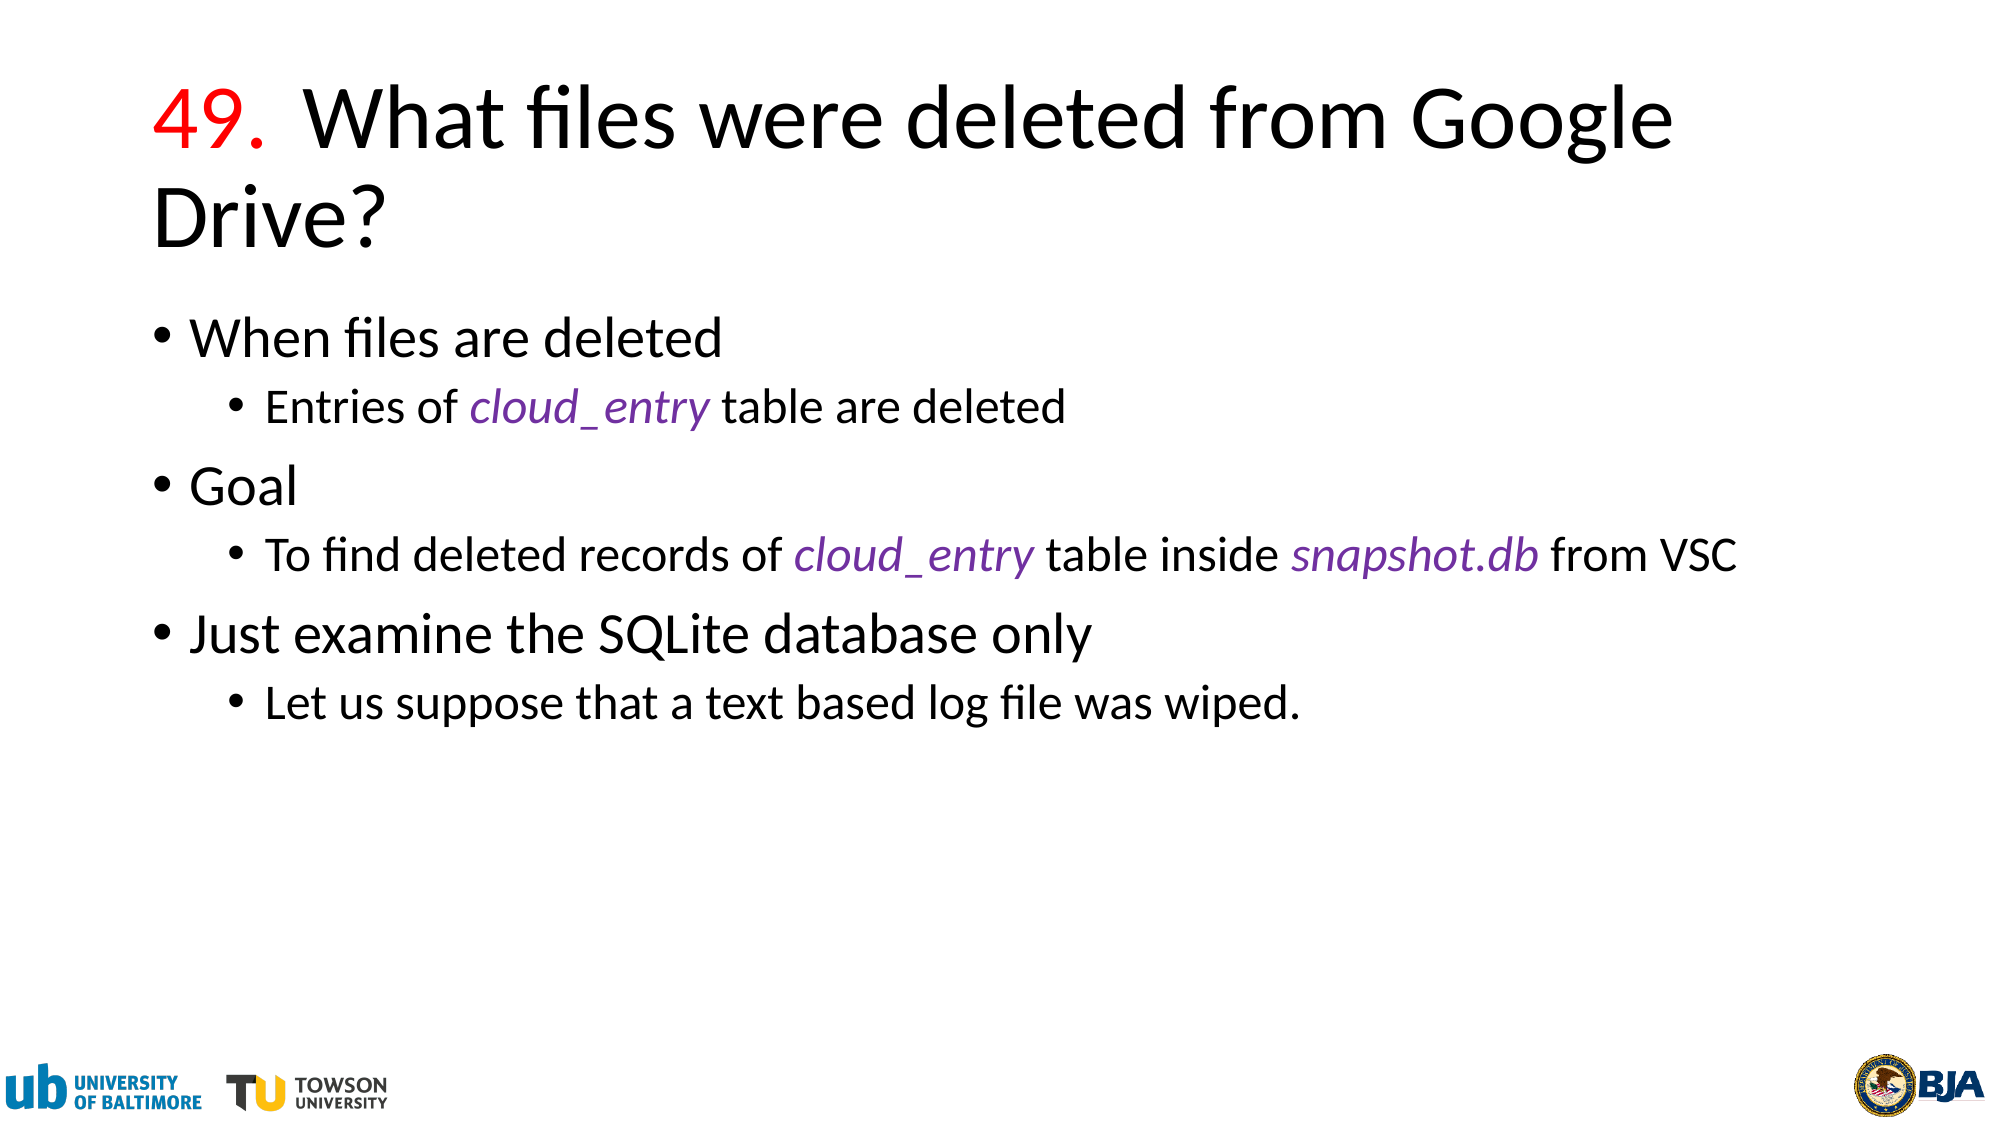

# 49.	What files were deleted from Google Drive?
When files are deleted
Entries of cloud_entry table are deleted
Goal
To find deleted records of cloud_entry table inside snapshot.db from VSC
Just examine the SQLite database only
Let us suppose that a text based log file was wiped.